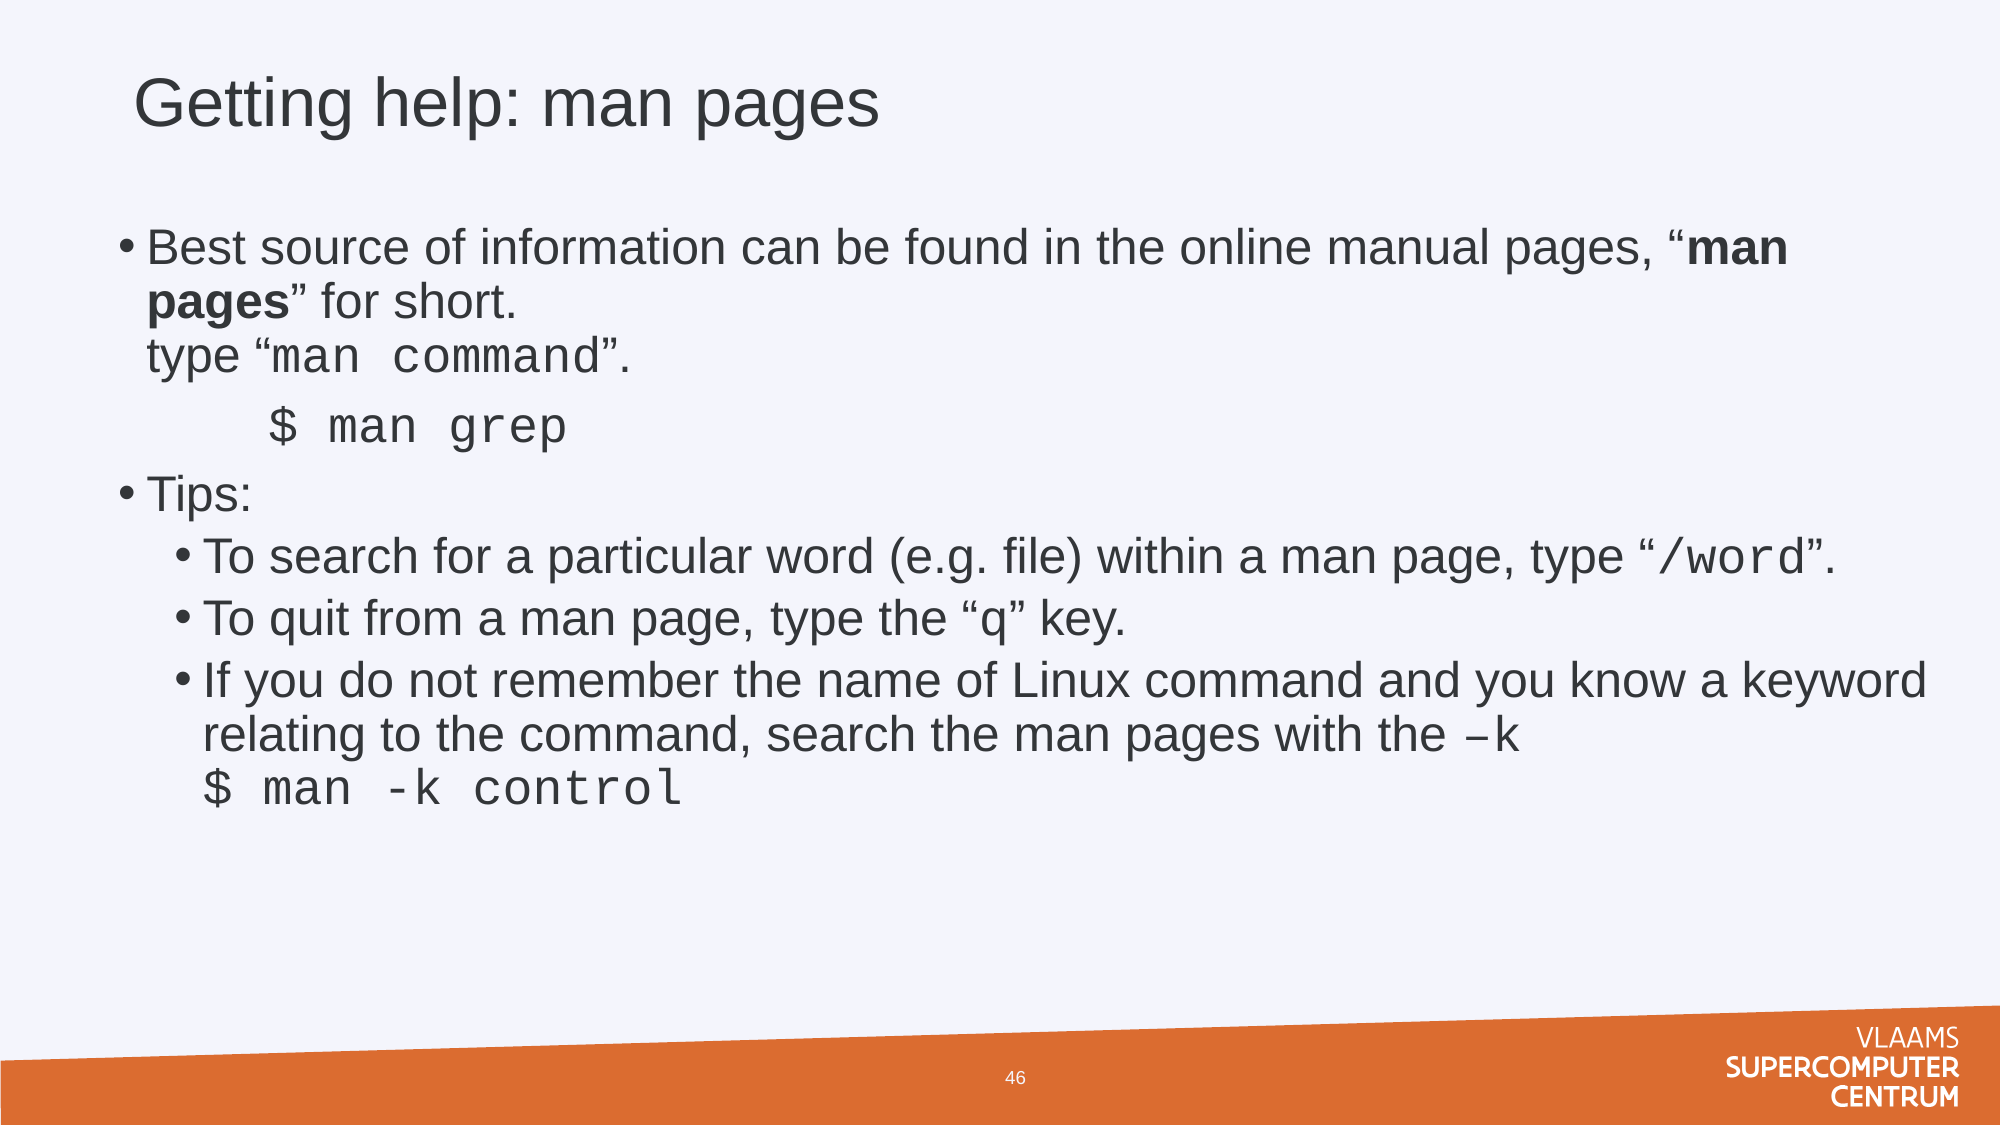

# Getting help: man pages
Best source of information can be found in the online manual pages, “man pages” for short.
type “man command”.
	$ man grep
Tips:
To search for a particular word (e.g. file) within a man page, type “/word”.
To quit from a man page, type the “q” key.
If you do not remember the name of Linux command and you know a keyword relating to the command, search the man pages with the –k
$ man -k control
46